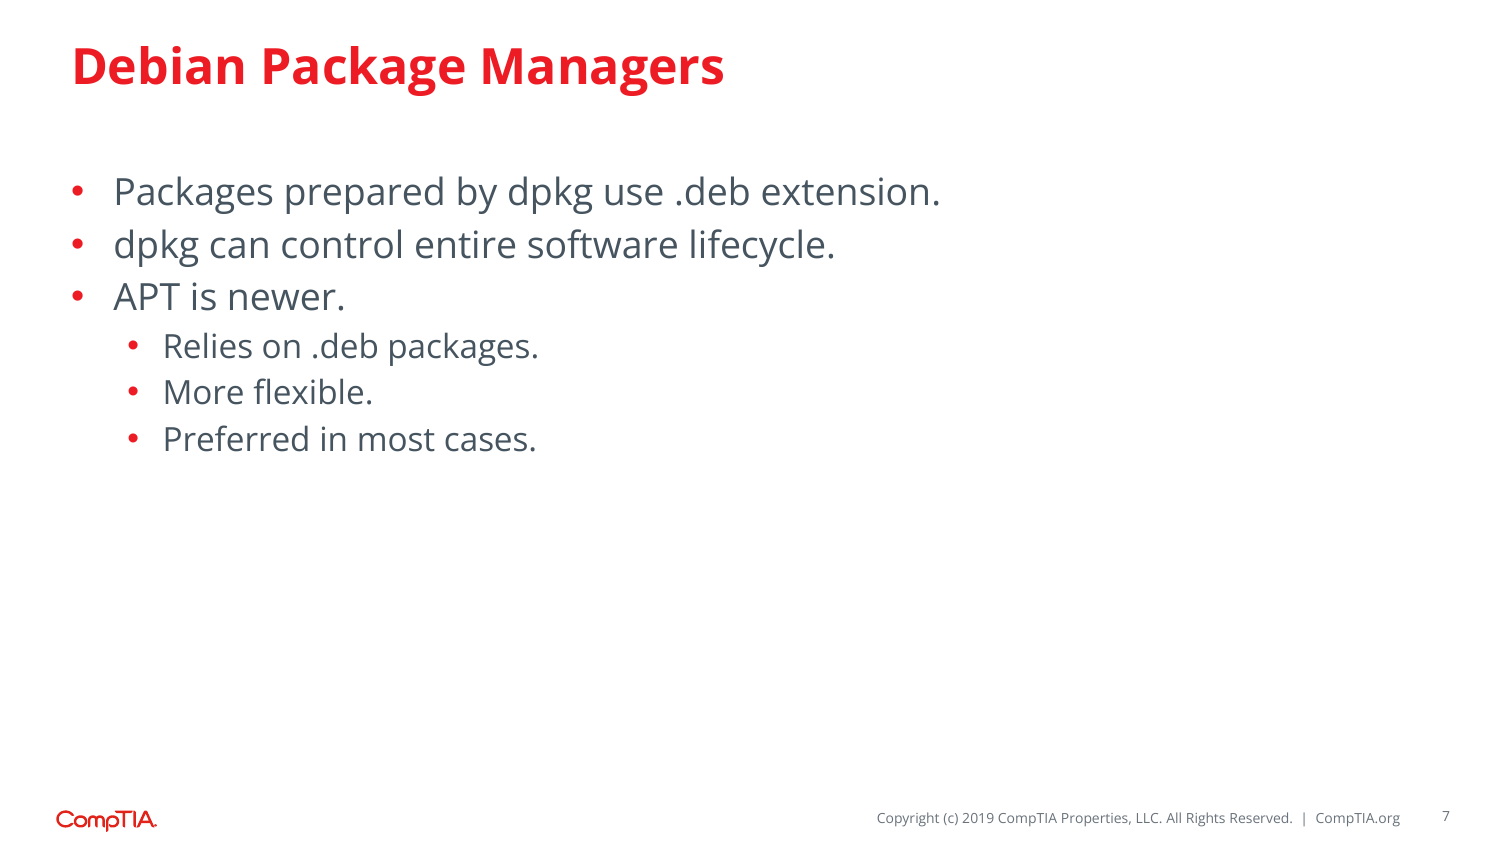

# Debian Package Managers
Packages prepared by dpkg use .deb extension.
dpkg can control entire software lifecycle.
APT is newer.
Relies on .deb packages.
More flexible.
Preferred in most cases.
7